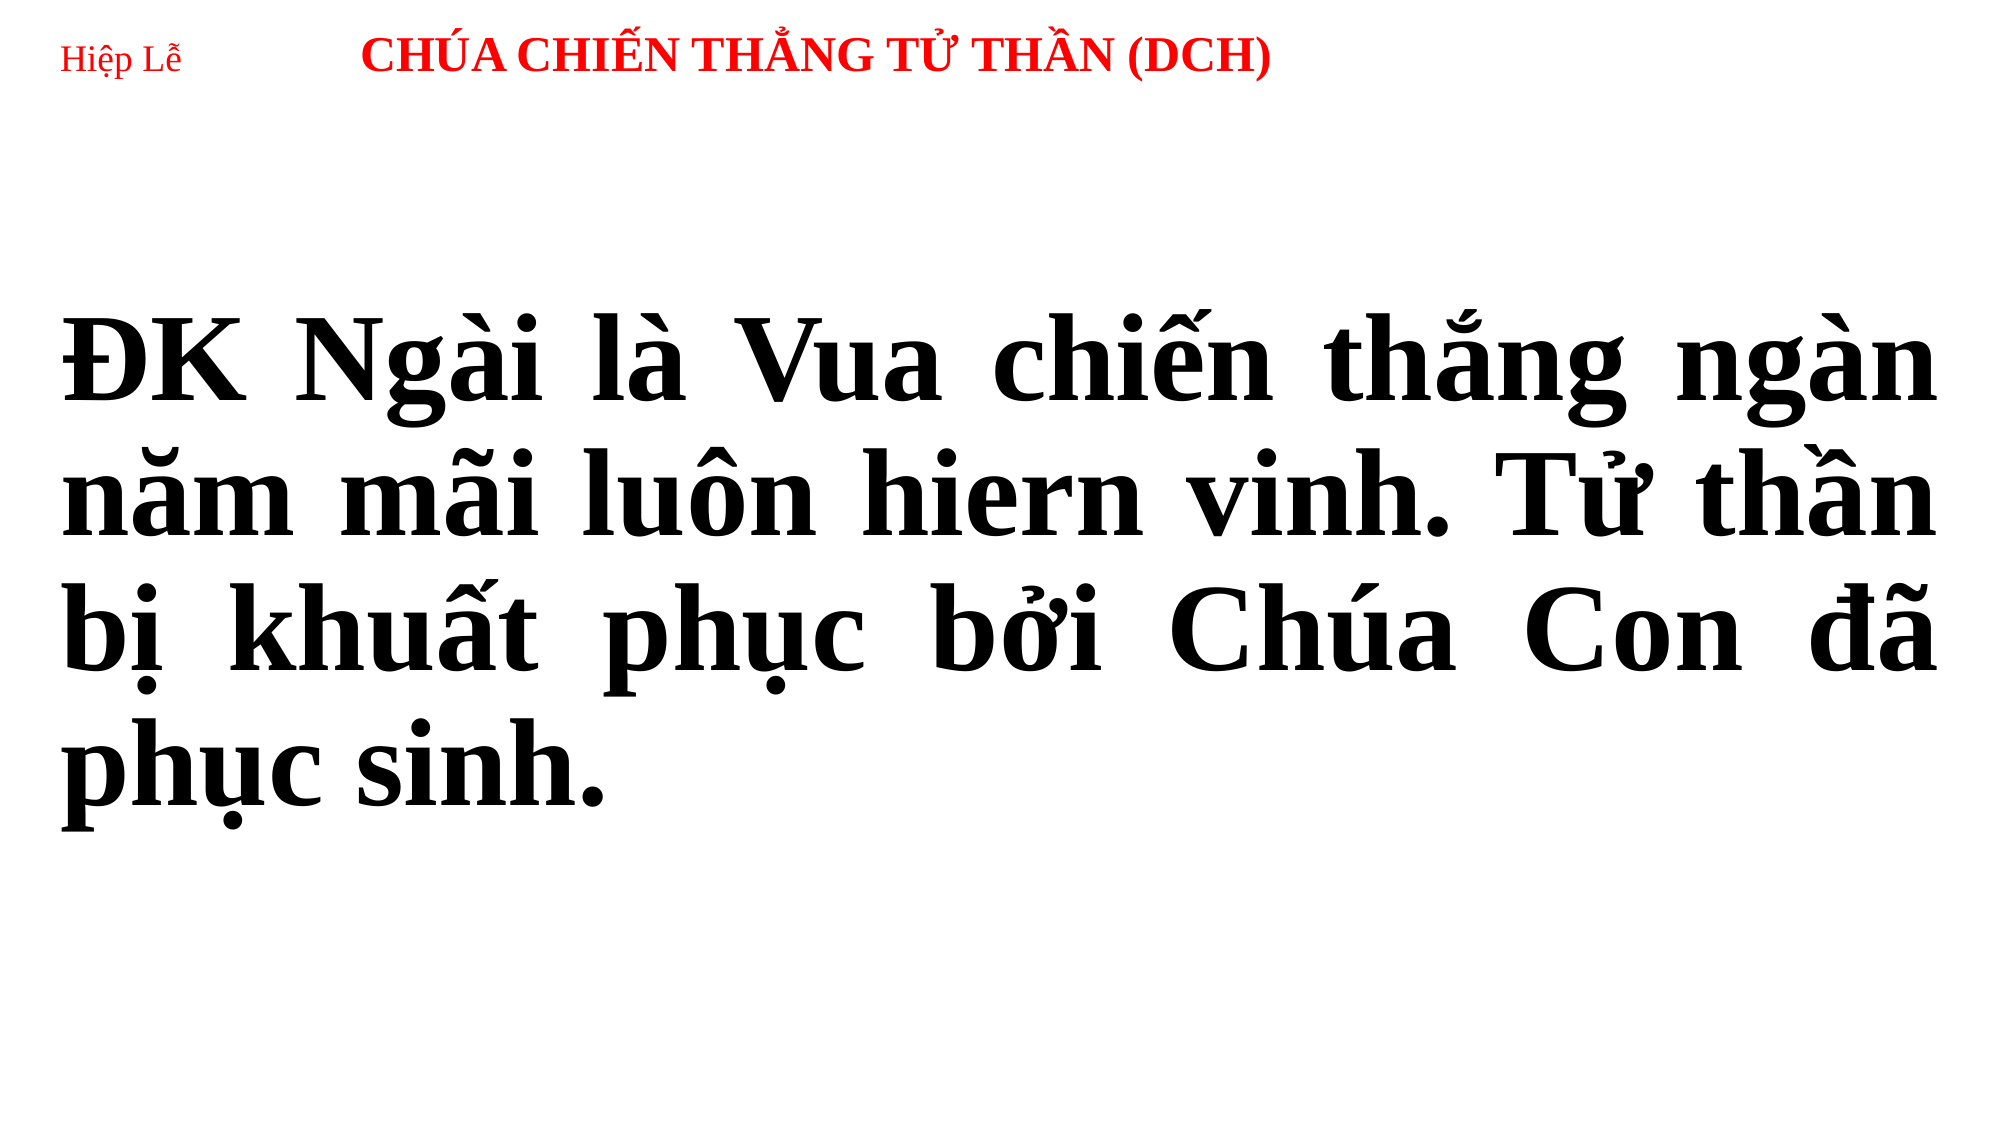

# Hiệp Lễ              	CHÚA CHIẾN THẲNG TỬ THẦN (DCH)
ĐK Ngài là Vua chiến thắng ngàn năm mãi luôn hiern vinh. Tử thần bị khuất phục bởi Chúa Con đã phục sinh.